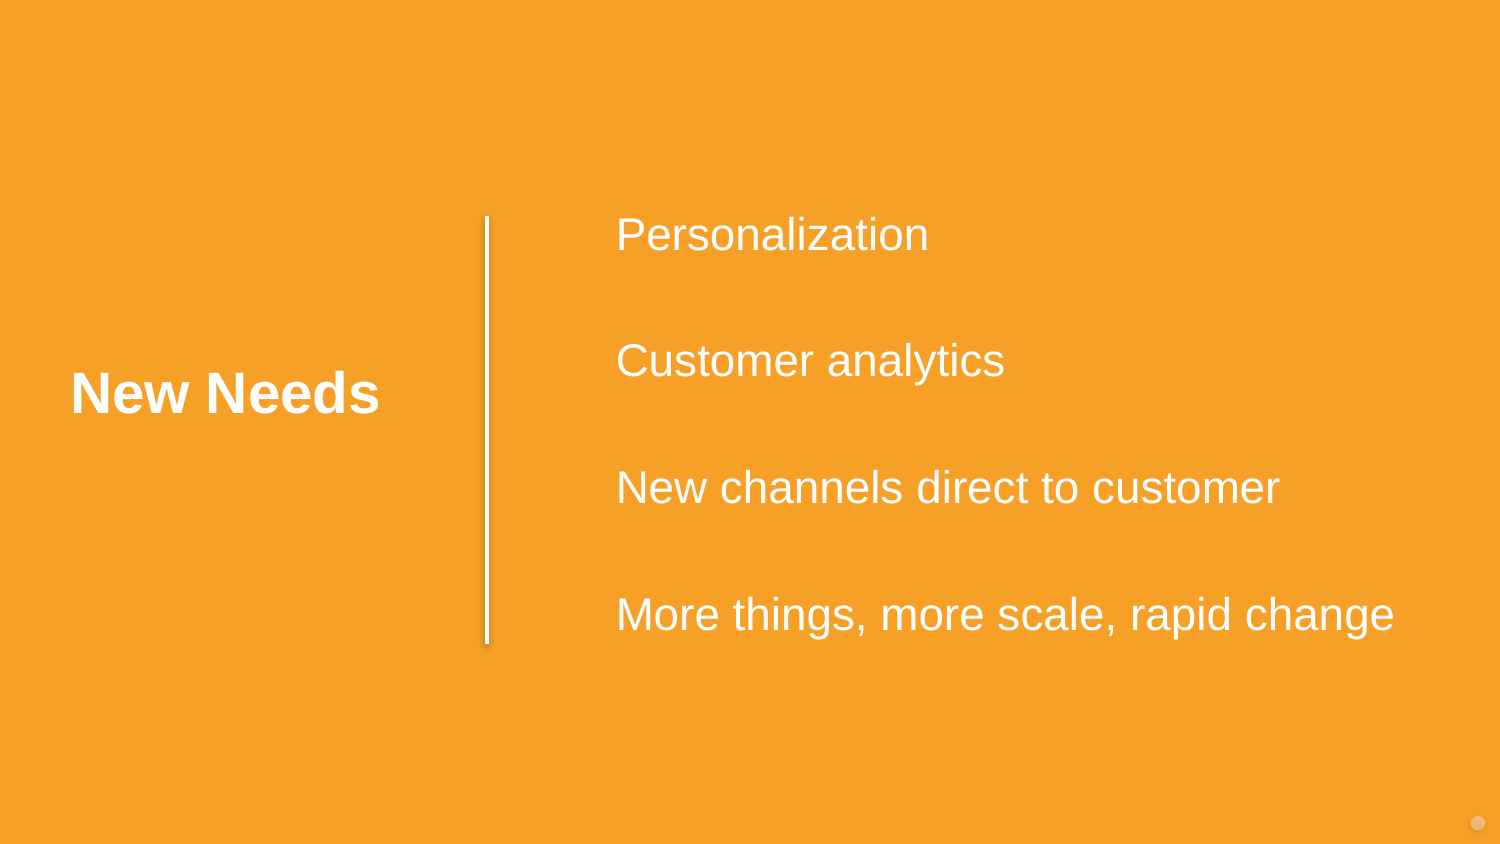

Personalization
Customer analytics
New channels direct to customer
More things, more scale, rapid change
New Needs